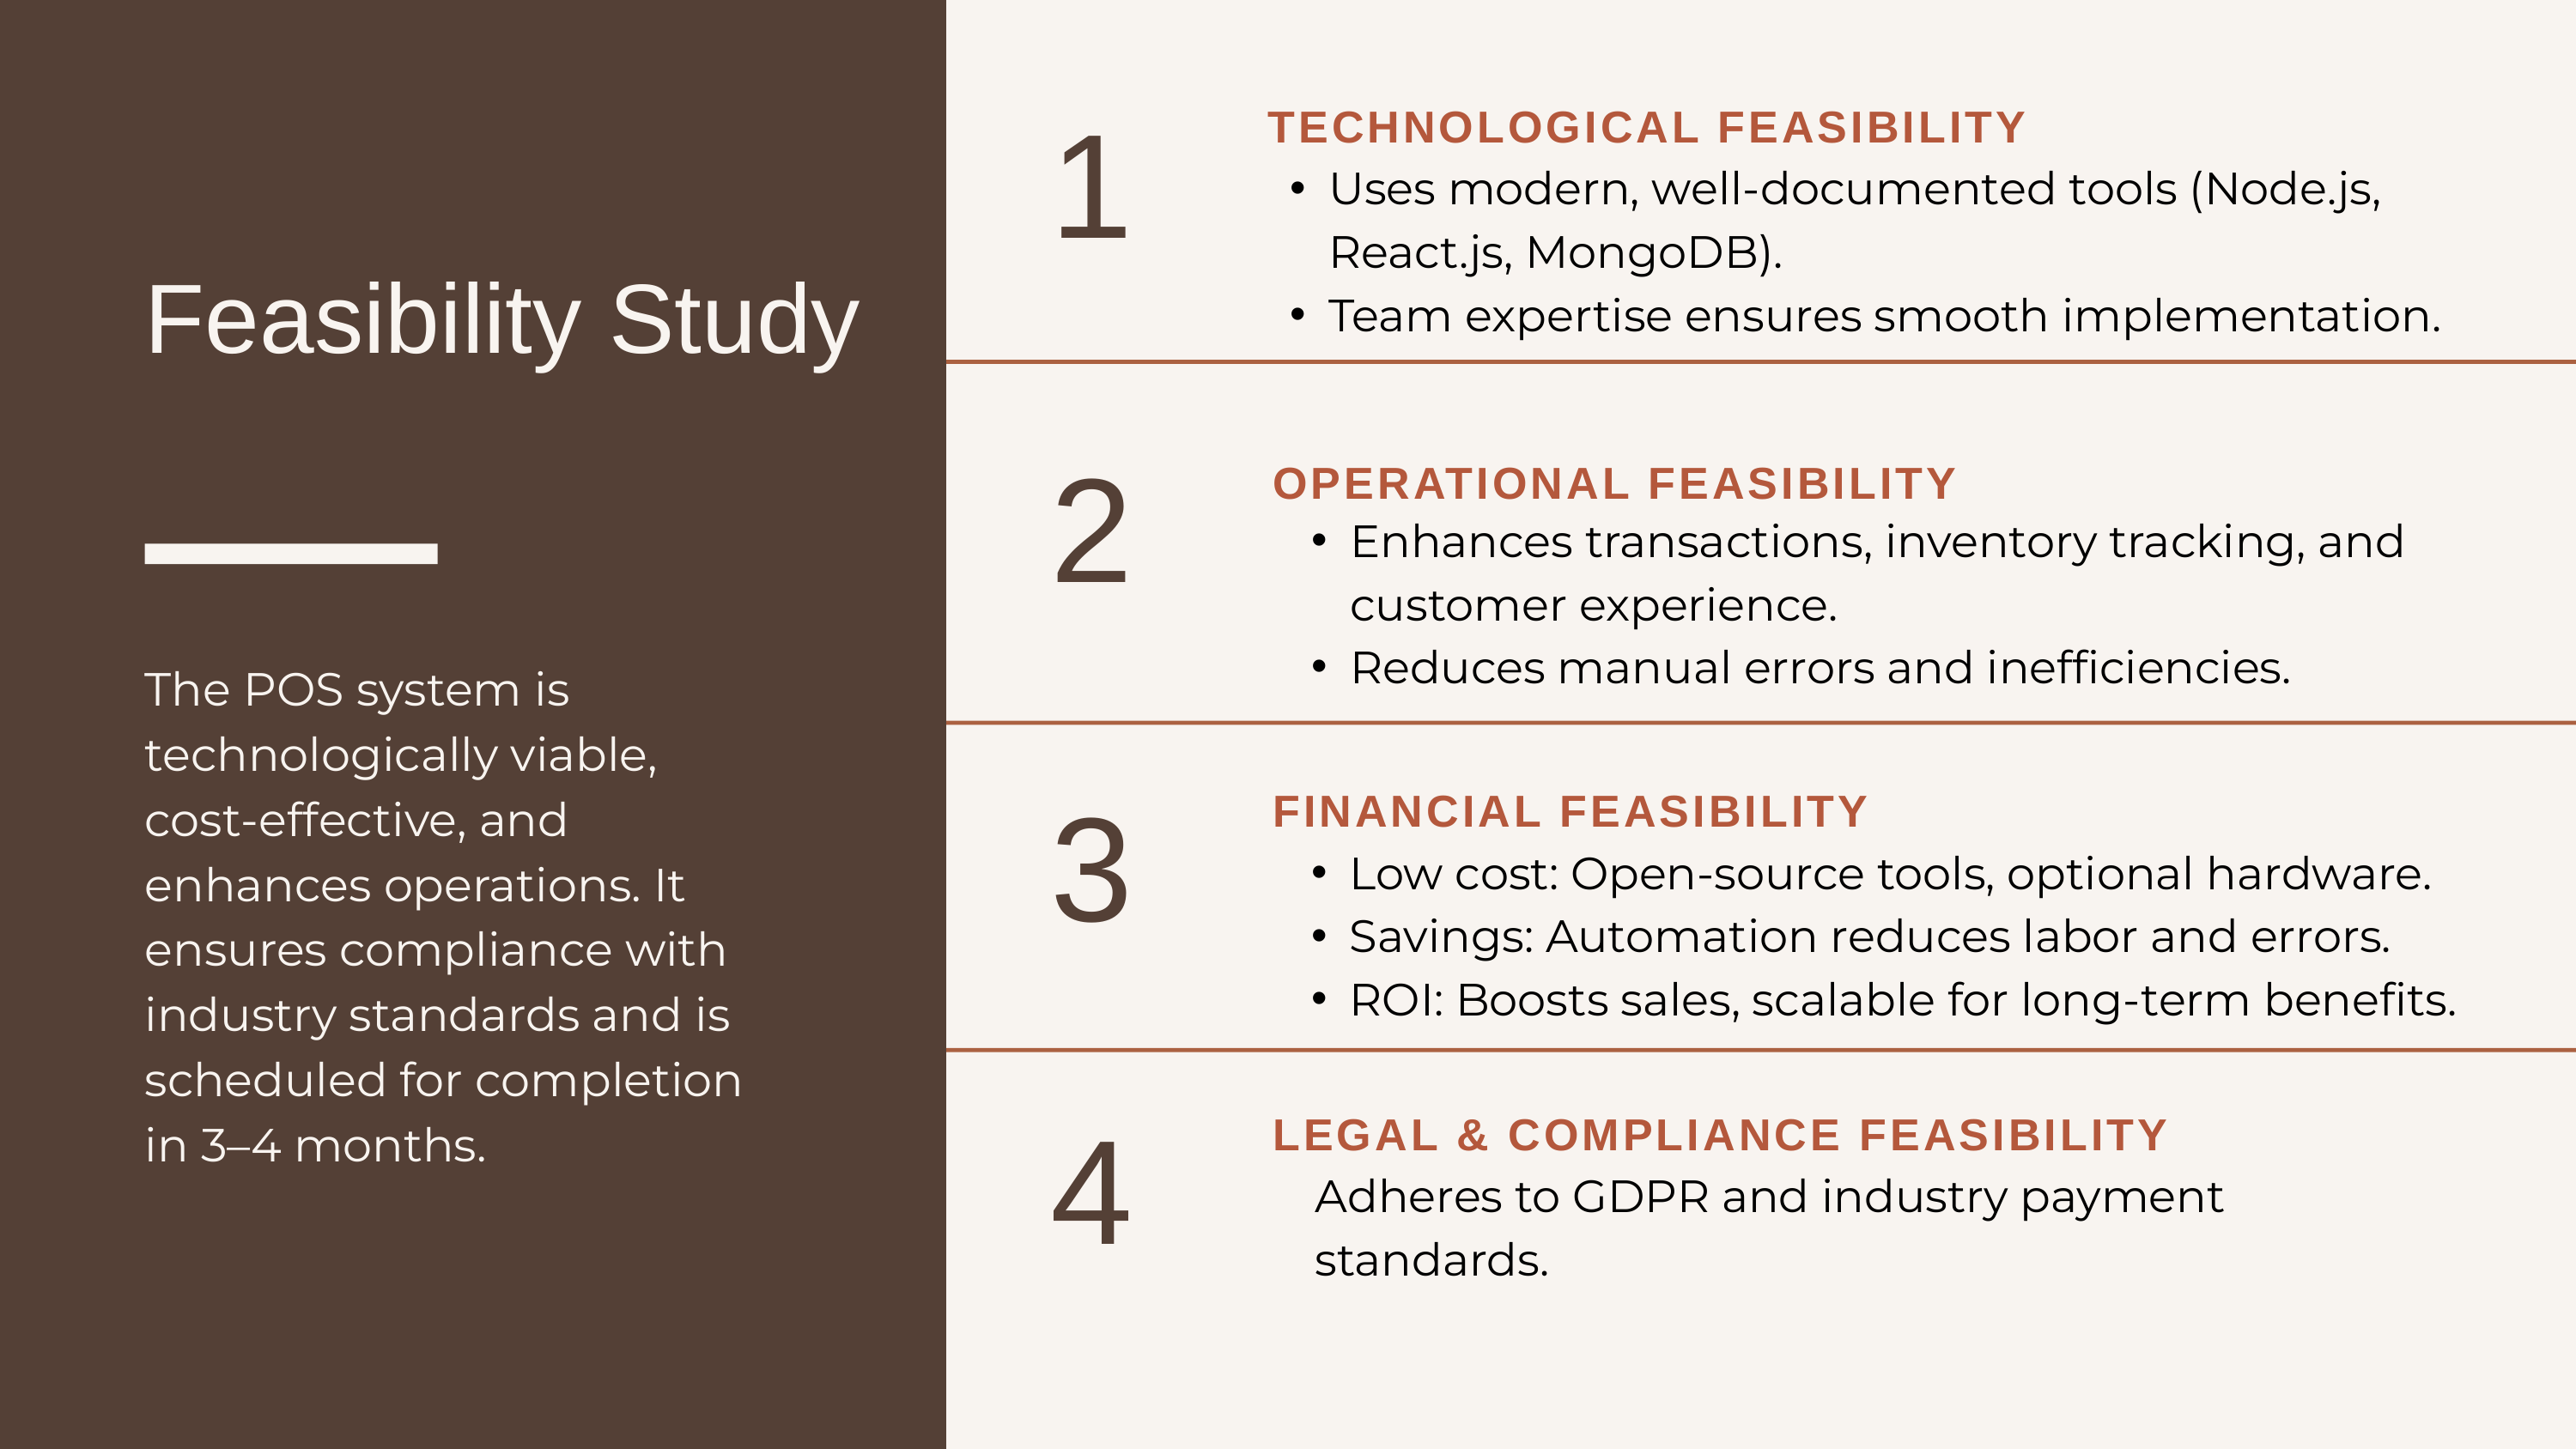

1
 TECHNOLOGICAL FEASIBILITY
Uses modern, well-documented tools (Node.js, React.js, MongoDB).
Team expertise ensures smooth implementation.

Feasibility Study

2
OPERATIONAL FEASIBILITY
Enhances transactions, inventory tracking, and customer experience.
Reduces manual errors and inefficiencies.

The POS system is technologically viable, cost-effective, and enhances operations. It ensures compliance with industry standards and is scheduled for completion in 3–4 months.

3
FINANCIAL FEASIBILITY
Low cost: Open-source tools, optional hardware.
Savings: Automation reduces labor and errors.
ROI: Boosts sales, scalable for long-term benefits.

4
LEGAL & COMPLIANCE FEASIBILITY
Adheres to GDPR and industry payment standards.